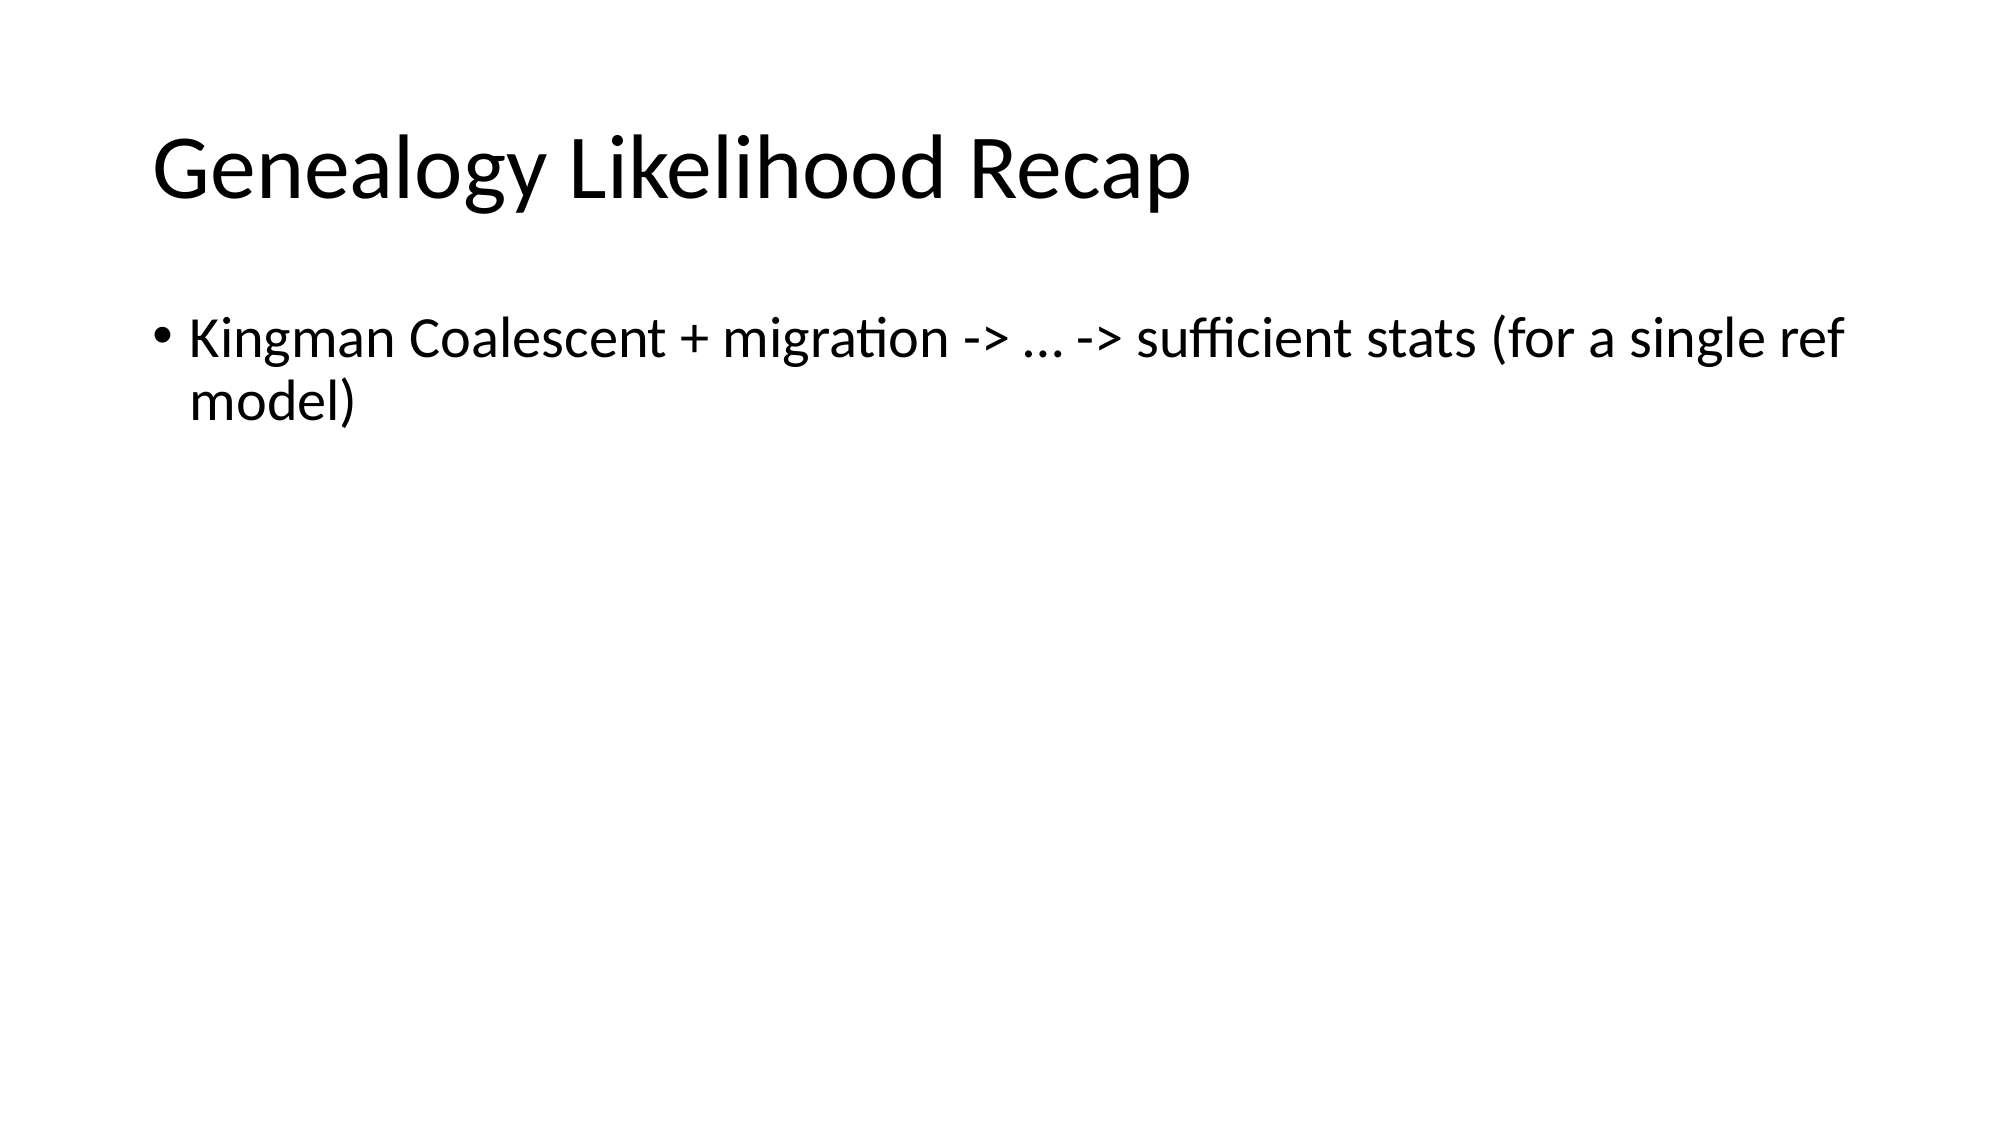

# Genealogy Likelihood Recap
Kingman Coalescent + migration -> … -> sufficient stats (for a single ref model)